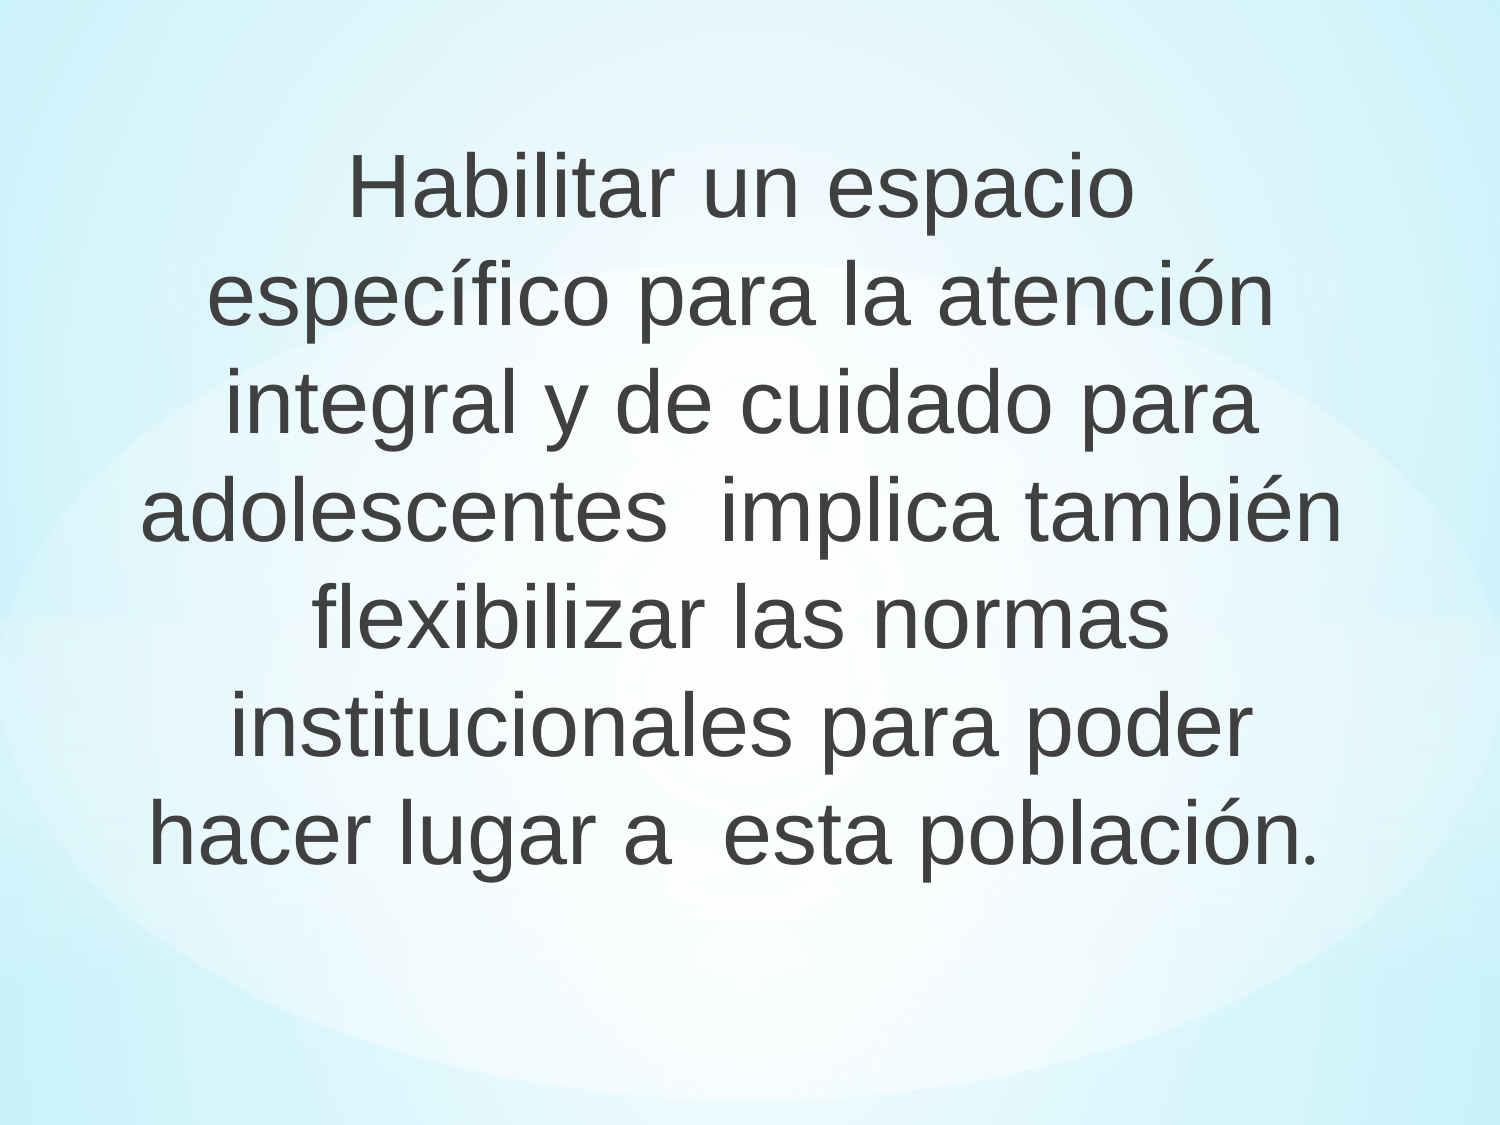

Habilitar un espacio específico para la atención integral y de cuidado para adolescentes  implica también flexibilizar las normas institucionales para poder hacer lugar a  esta población.